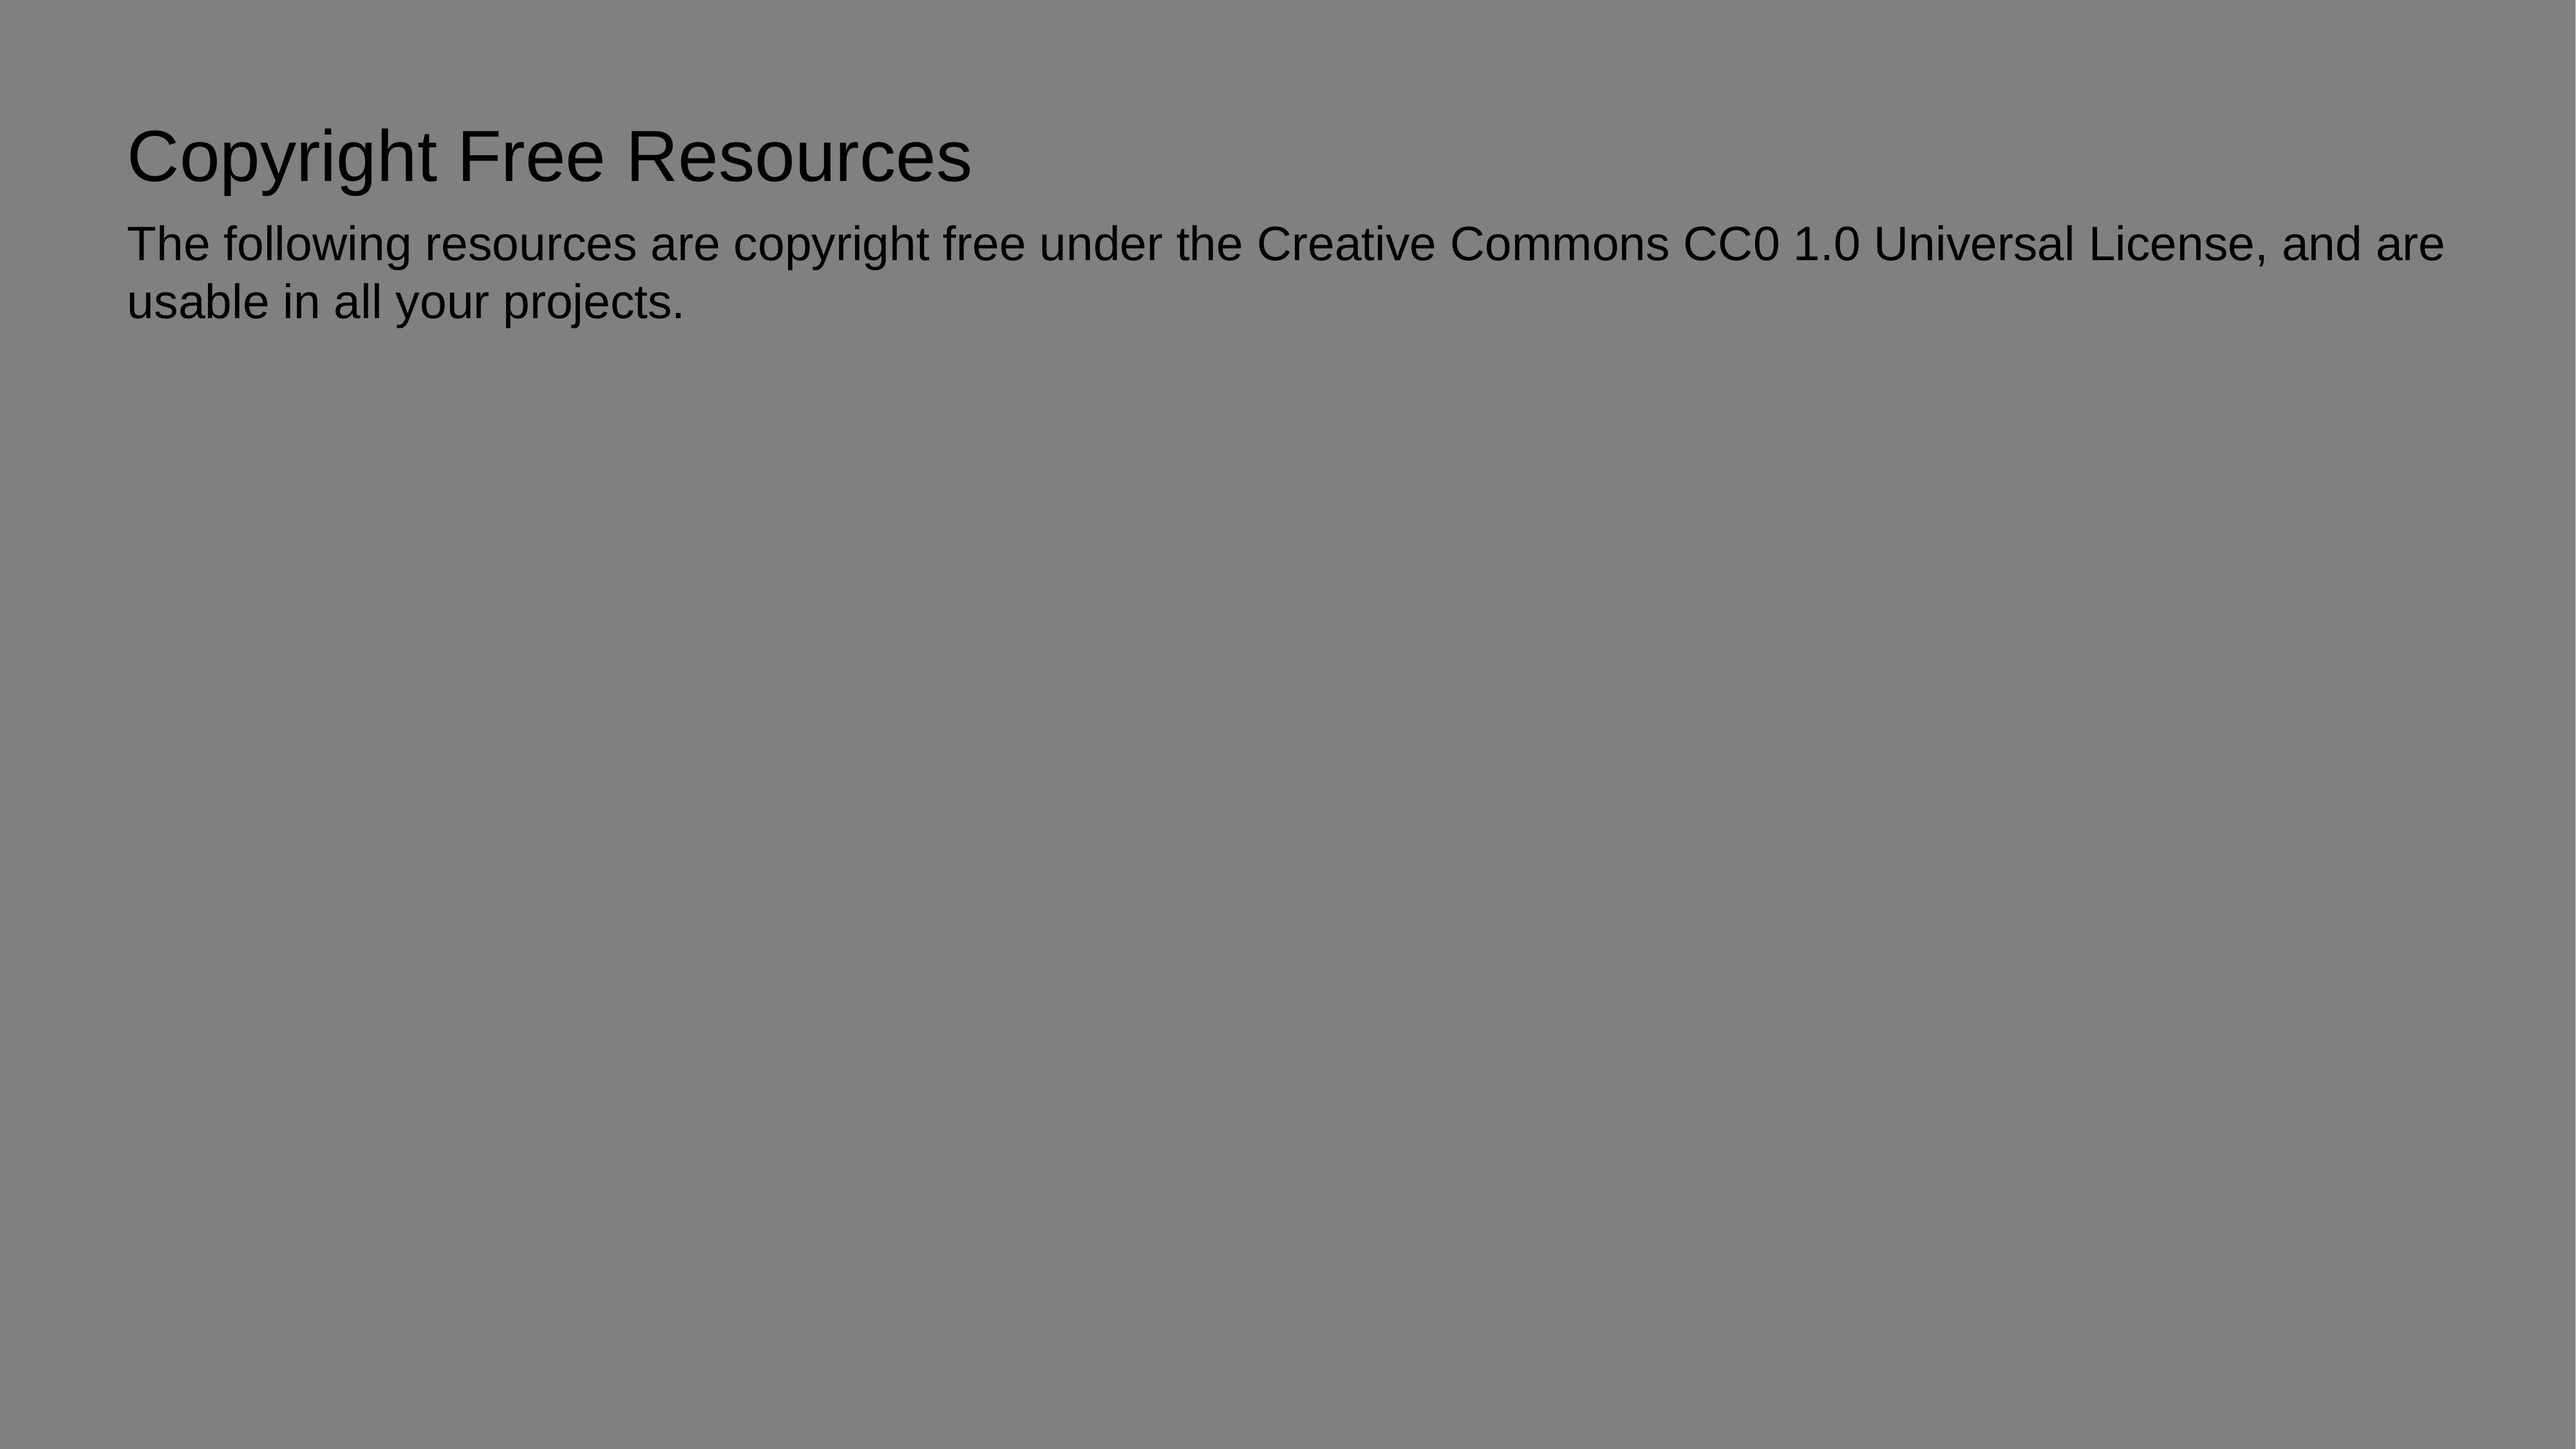

Copyright Free Resources
The following resources are copyright free under the Creative Commons CC0 1.0 Universal License, and are usable in all your projects.